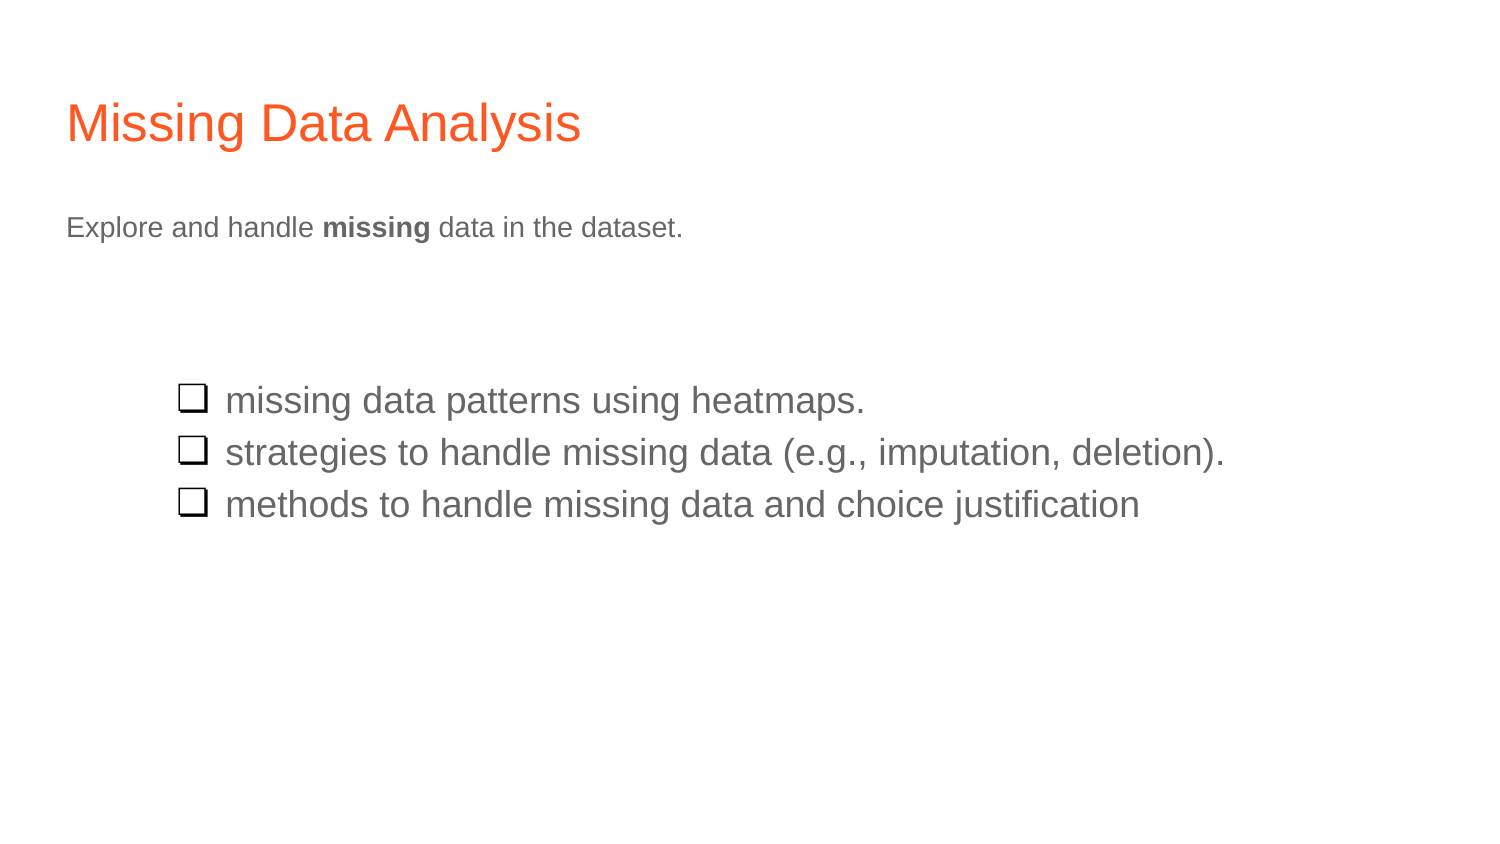

# Missing Data Analysis
Explore and handle missing data in the dataset.
missing data patterns using heatmaps.
strategies to handle missing data (e.g., imputation, deletion).
methods to handle missing data and choice justification